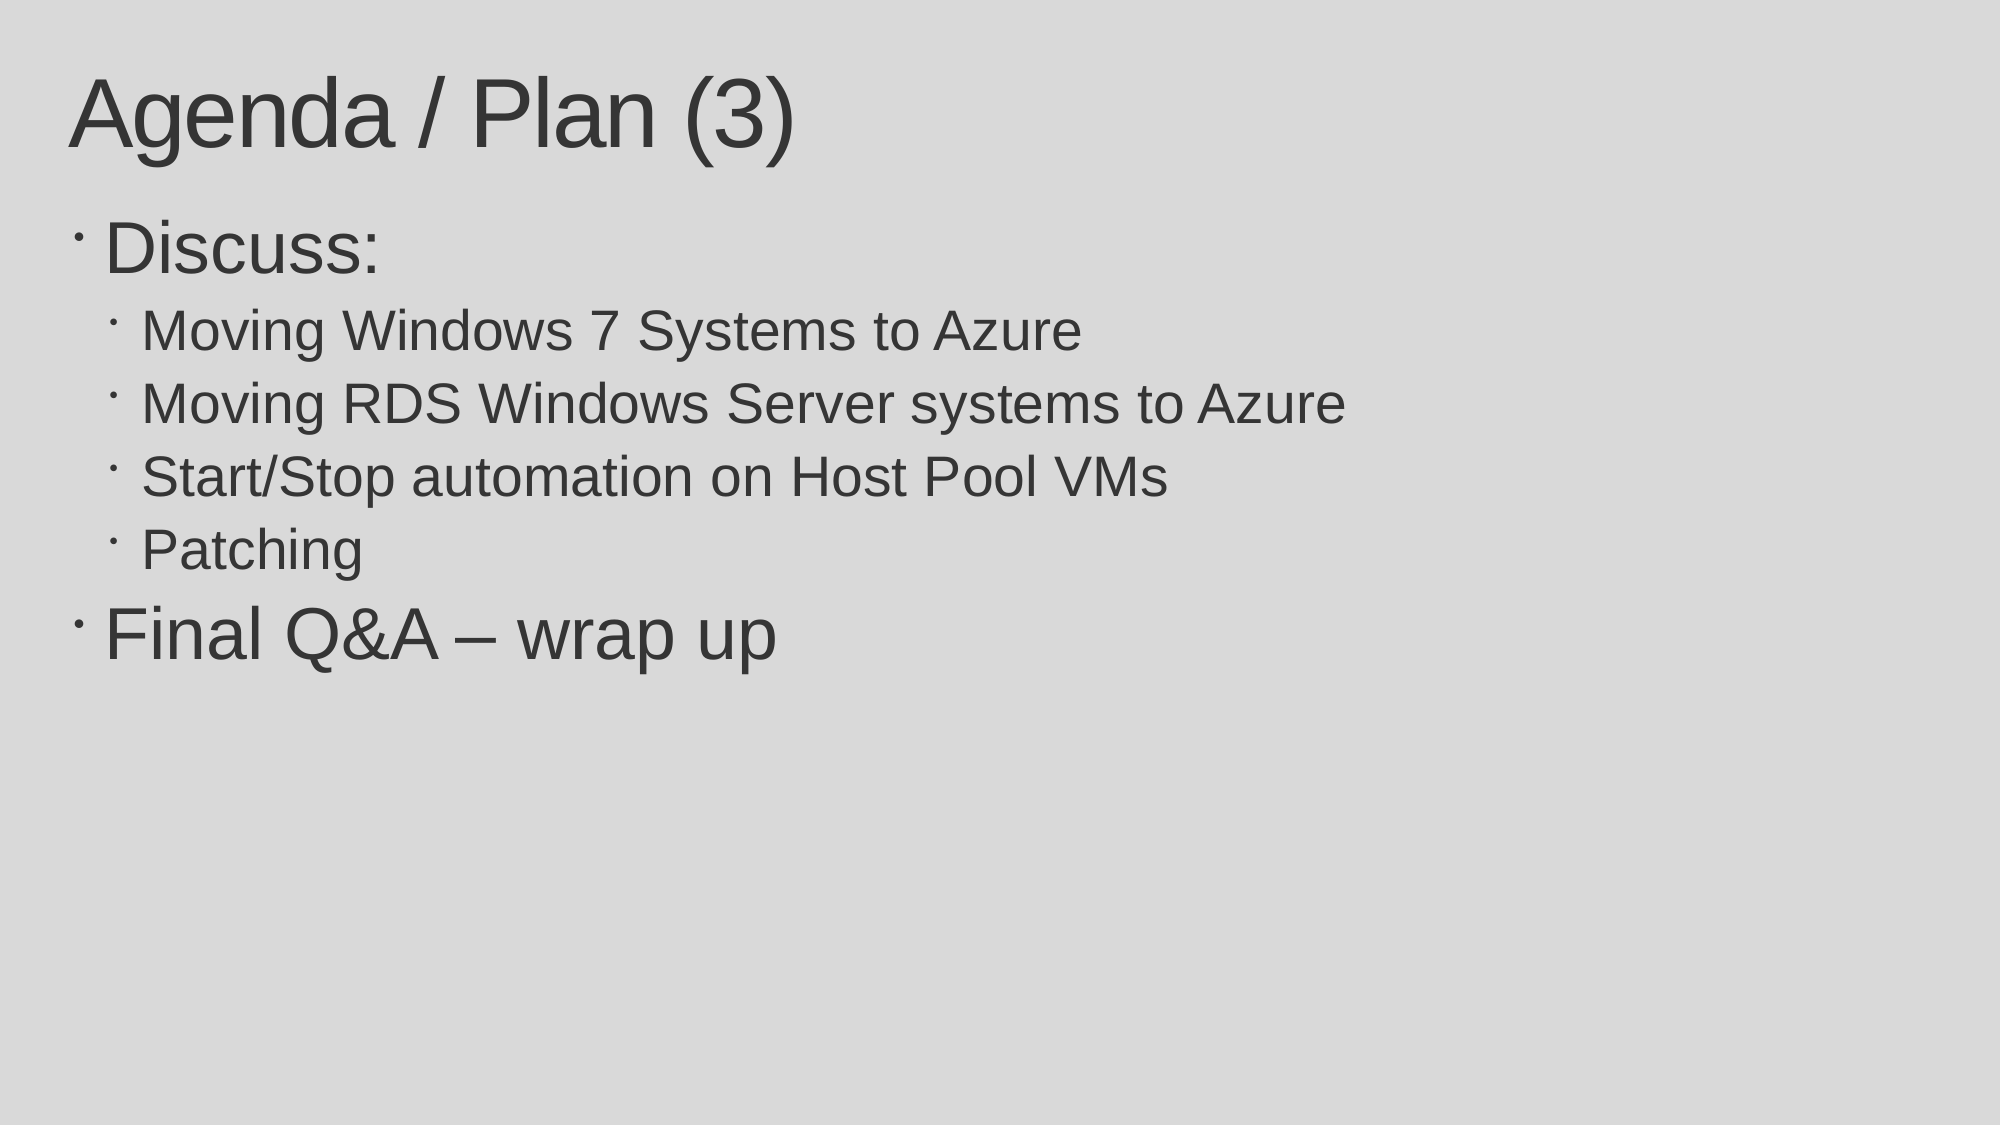

# Agenda / Plan (3)
Discuss:
Moving Windows 7 Systems to Azure
Moving RDS Windows Server systems to Azure
Start/Stop automation on Host Pool VMs
Patching
Final Q&A – wrap up